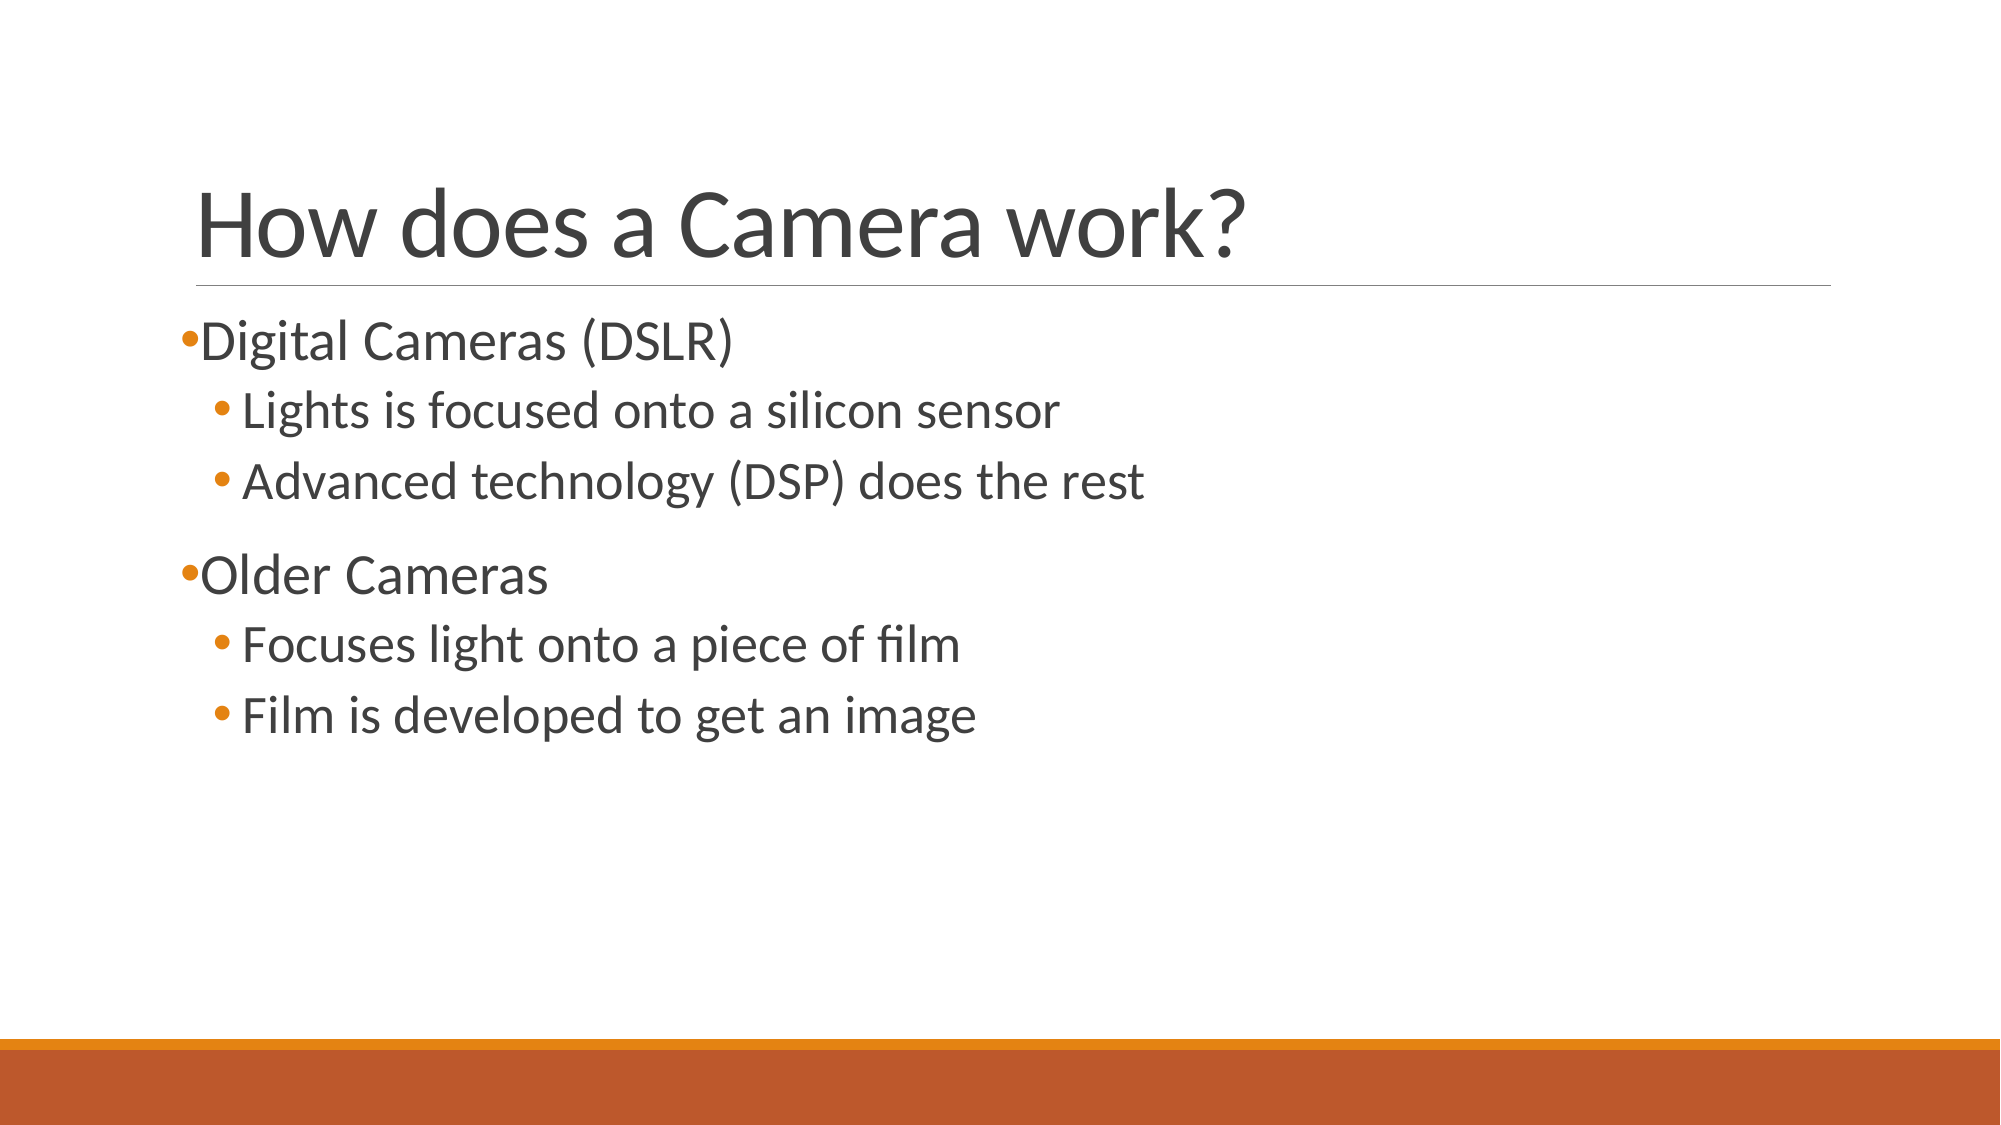

# How does a Camera work?
Digital Cameras (DSLR)
Lights is focused onto a silicon sensor
Advanced technology (DSP) does the rest
Older Cameras
Focuses light onto a piece of film
Film is developed to get an image